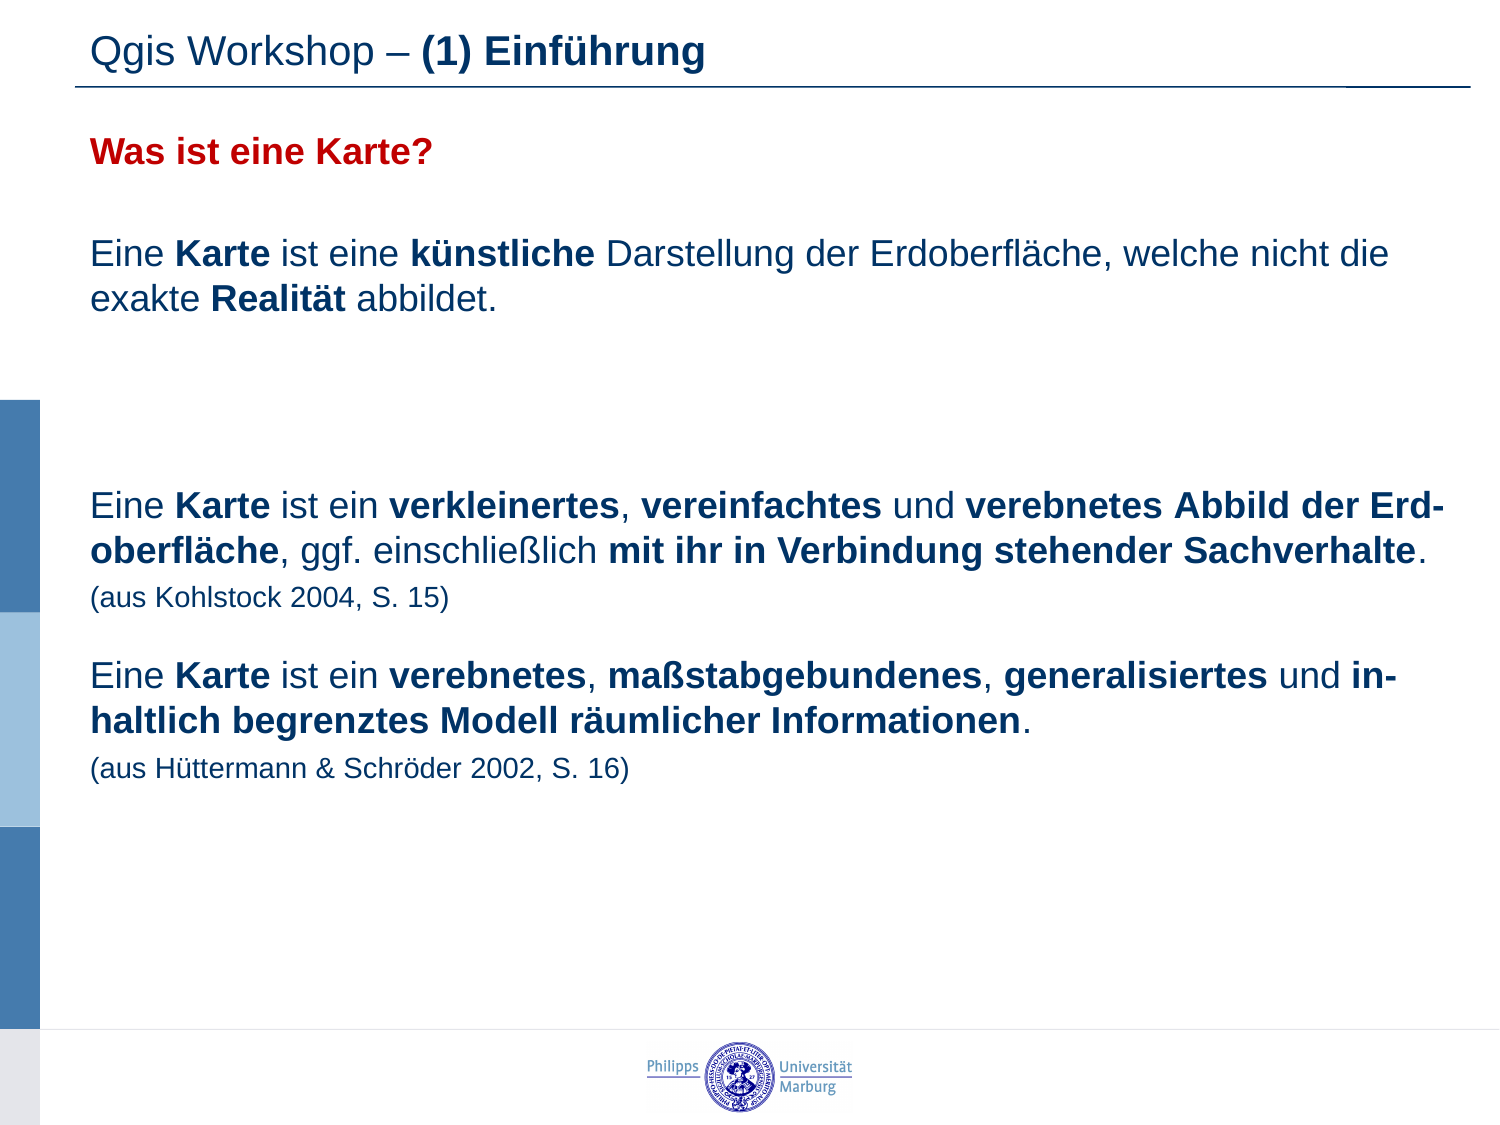

Qgis Workshop – (1) Einführung

Was ist eine Karte?
Eine Karte ist eine künstliche Darstellung der Erdoberfläche, welche nicht die exakte Realität abbildet.
Eine Karte ist ein verkleinertes, vereinfachtes und verebnetes Abbild der Erd-oberfläche, ggf. einschließlich mit ihr in Verbindung stehender Sachverhalte.
(aus Kohlstock 2004, S. 15)
Eine Karte ist ein verebnetes, maßstabgebundenes, generalisiertes und in-haltlich begrenztes Modell räumlicher Informationen.
(aus Hüttermann & Schröder 2002, S. 16)